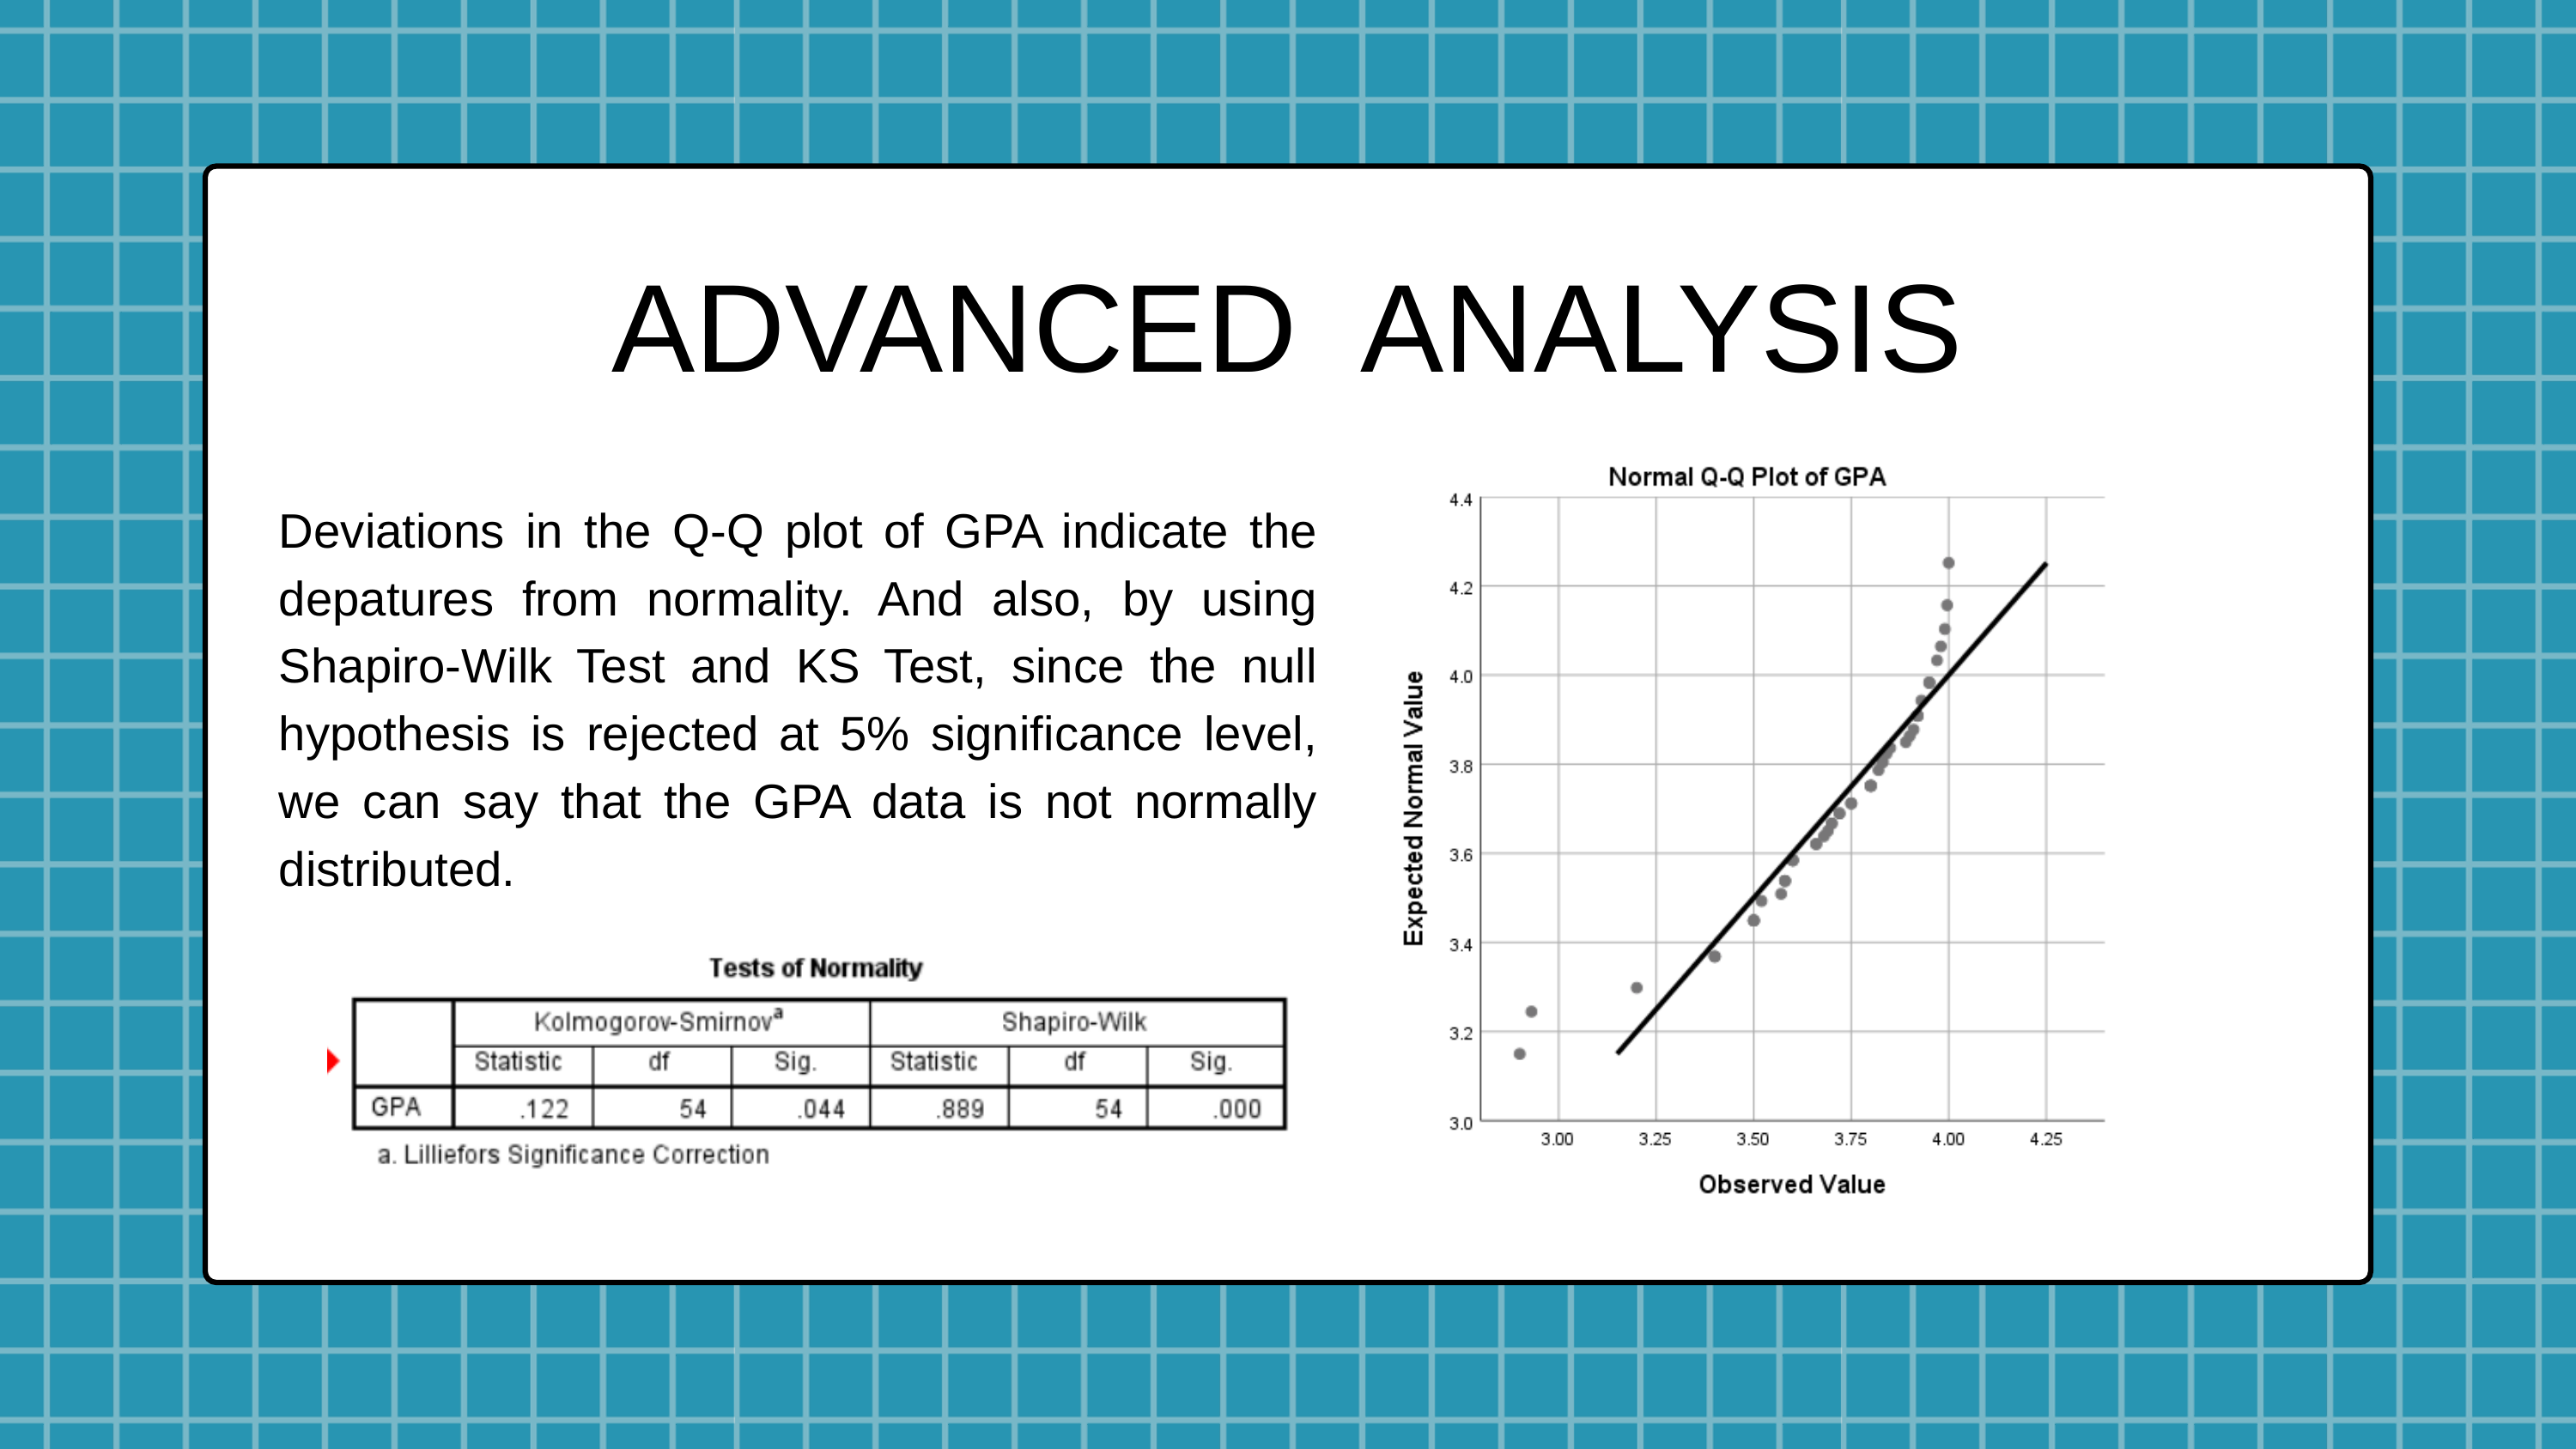

ss
ADVANCED  ANALYSIS

Deviations in the Q-Q plot of GPA indicate the depatures from normality. And also, by using Shapiro-Wilk Test and KS Test, since the null hypothesis is rejected at 5% significance level, we can say that the GPA data is not normally distributed.